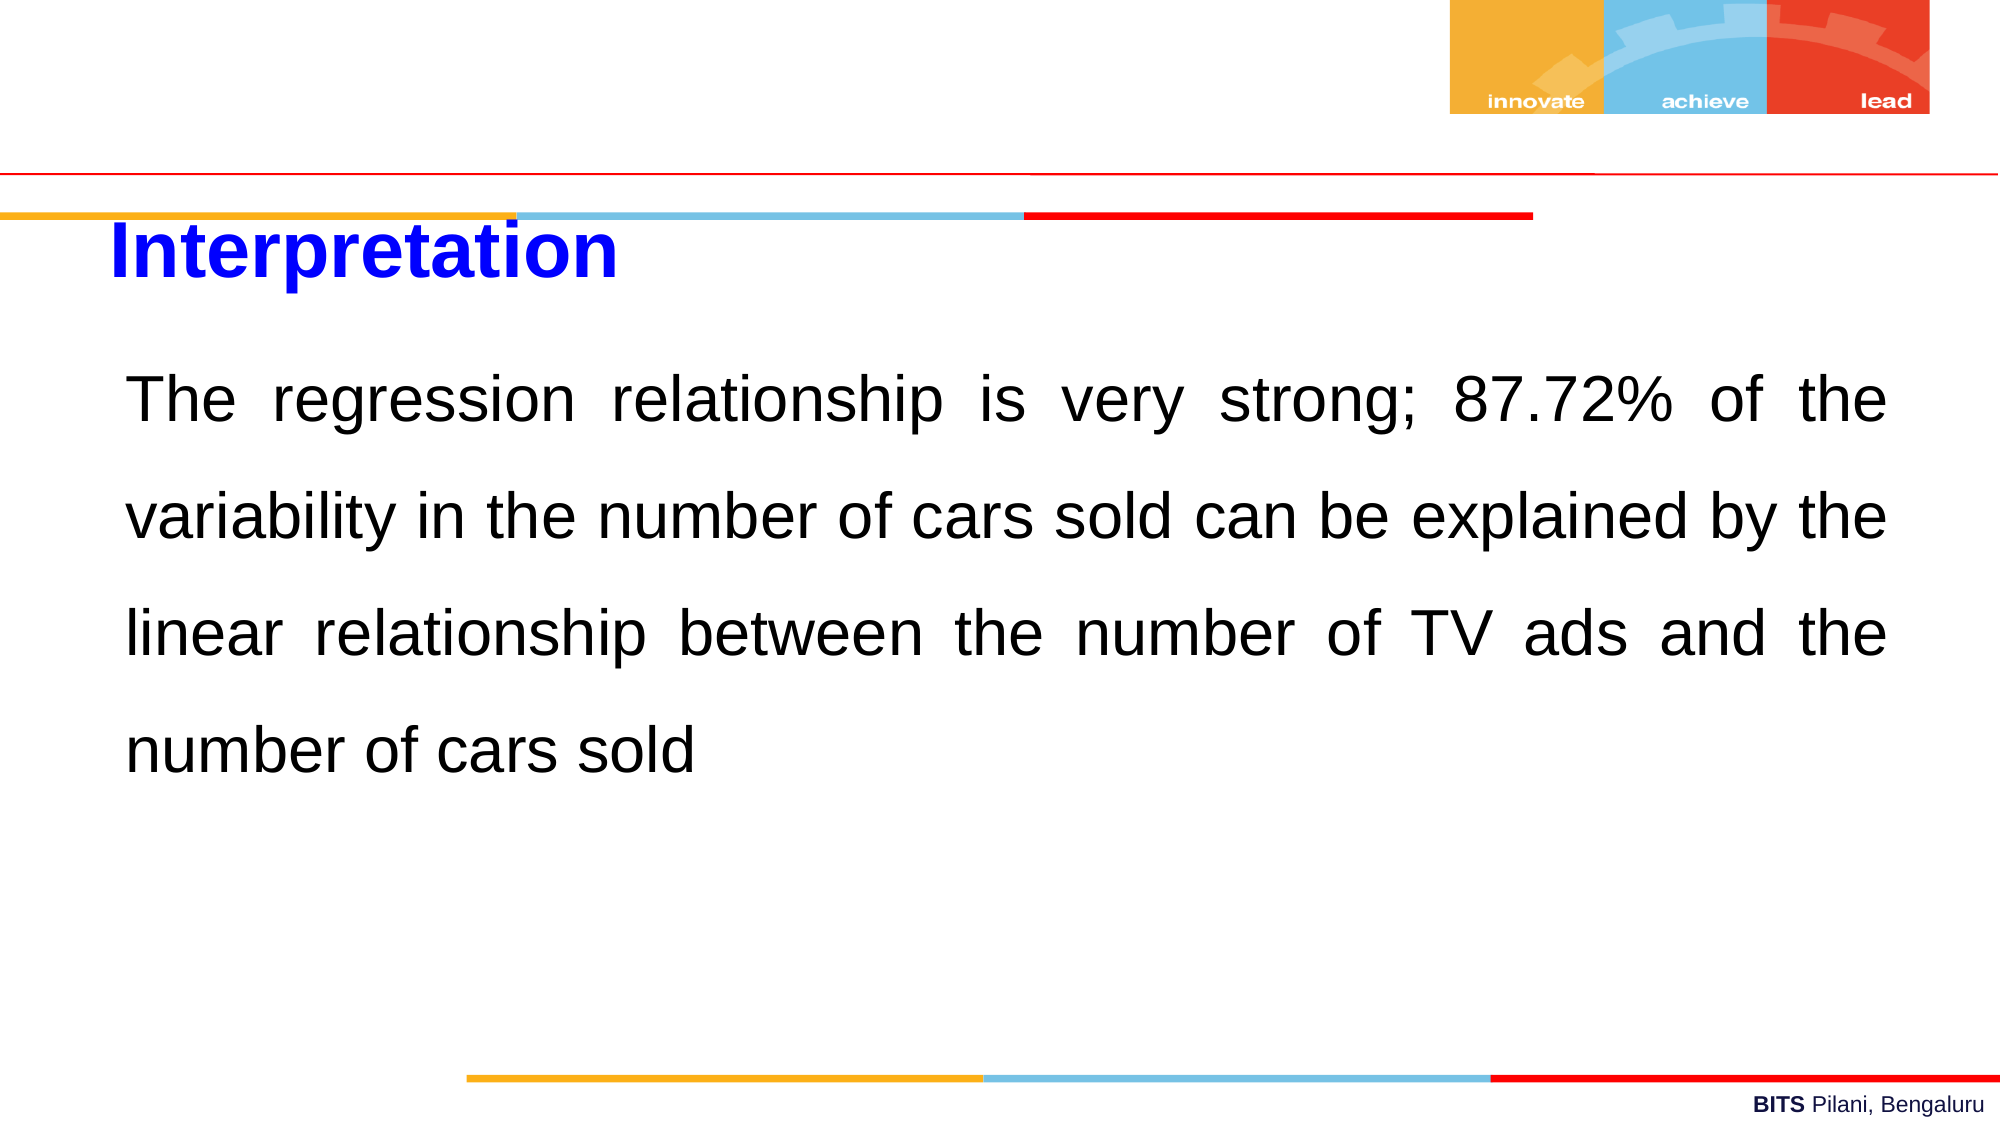

Interpretation
The regression relationship is very strong; 87.72% of the variability in the number of cars sold can be explained by the linear relationship between the number of TV ads and the number of cars sold